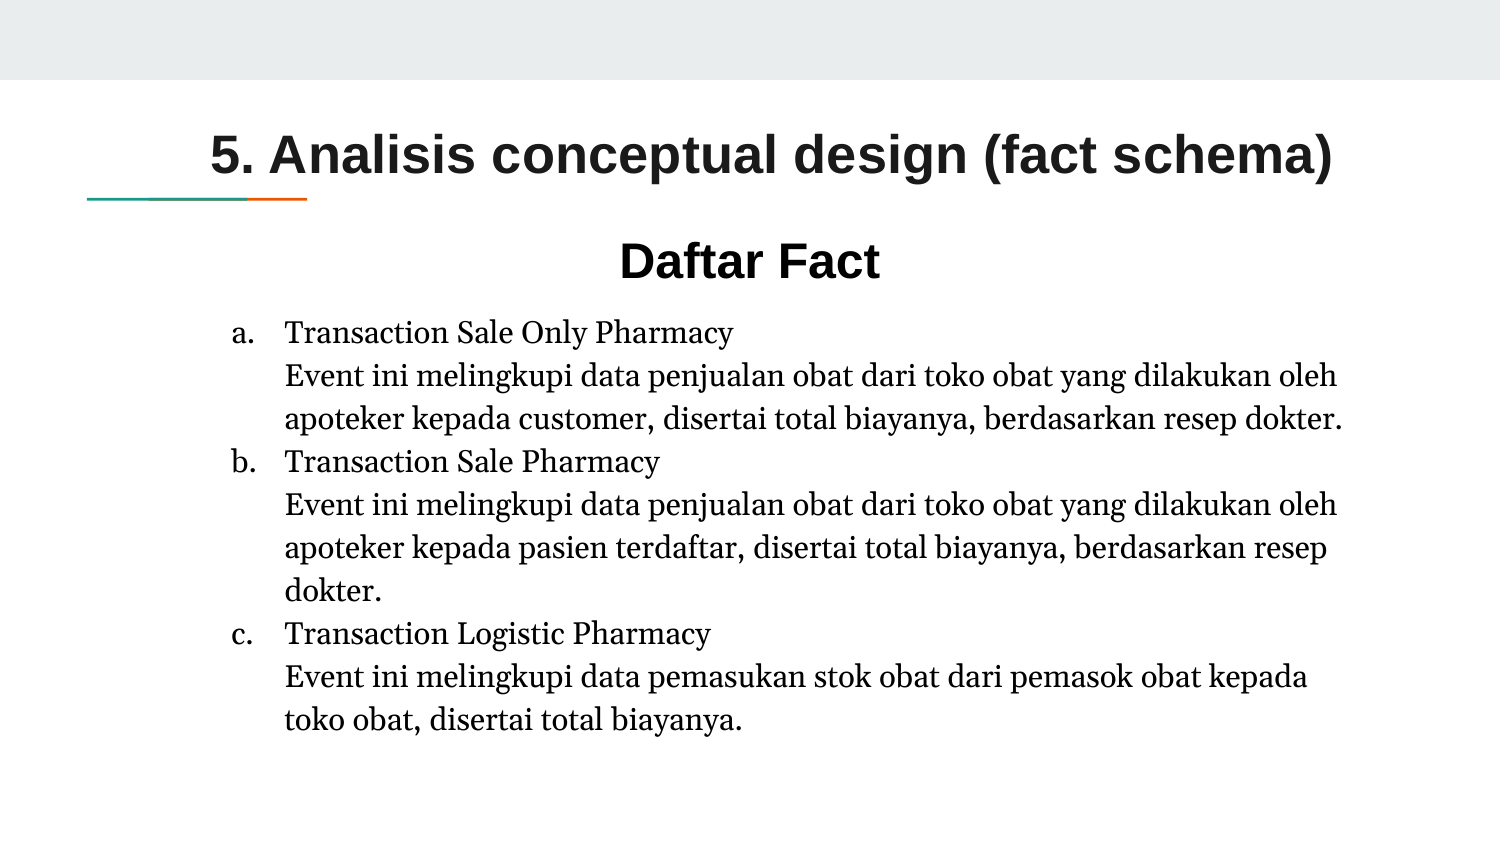

5. Analisis conceptual design (fact schema)
# Daftar Fact
Transaction Sale Only Pharmacy
Event ini melingkupi data penjualan obat dari toko obat yang dilakukan oleh apoteker kepada customer, disertai total biayanya, berdasarkan resep dokter.
Transaction Sale Pharmacy
Event ini melingkupi data penjualan obat dari toko obat yang dilakukan oleh apoteker kepada pasien terdaftar, disertai total biayanya, berdasarkan resep dokter.
Transaction Logistic Pharmacy
Event ini melingkupi data pemasukan stok obat dari pemasok obat kepada toko obat, disertai total biayanya.